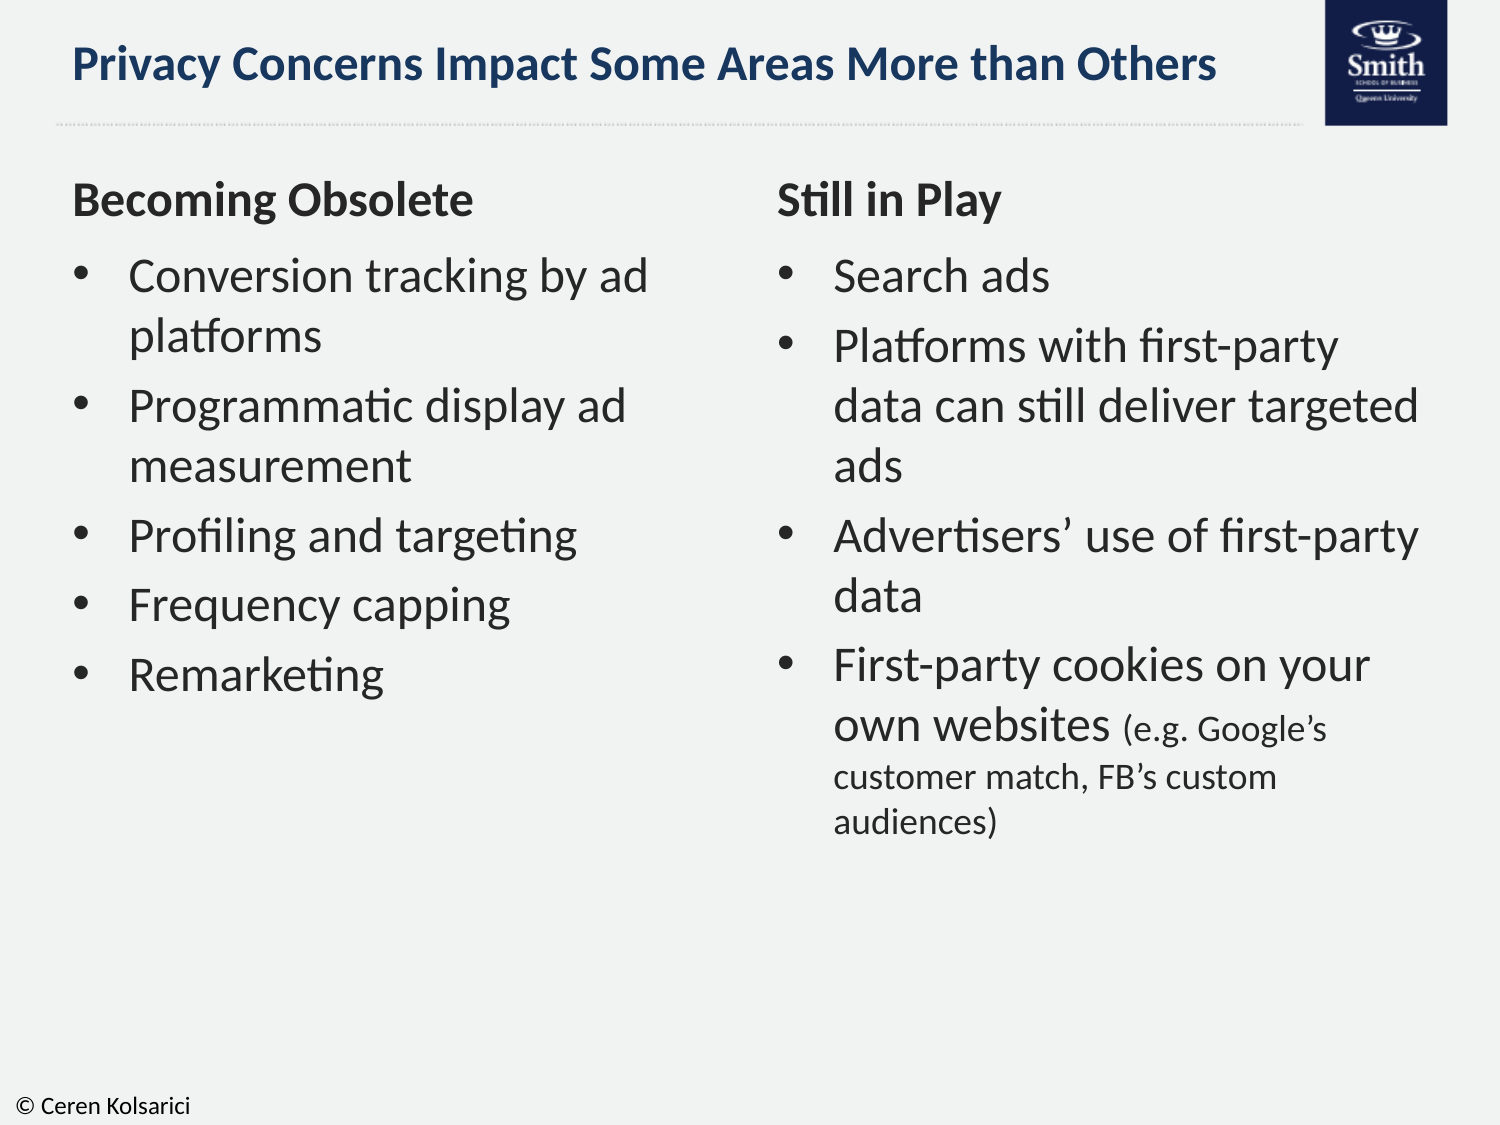

# Privacy Concerns Impact Some Areas More than Others
Becoming Obsolete
Still in Play
Conversion tracking by ad platforms
Programmatic display ad measurement
Profiling and targeting
Frequency capping
Remarketing
Search ads
Platforms with first-party data can still deliver targeted ads
Advertisers’ use of first-party data
First-party cookies on your own websites (e.g. Google’s customer match, FB’s custom audiences)
© Ceren Kolsarici